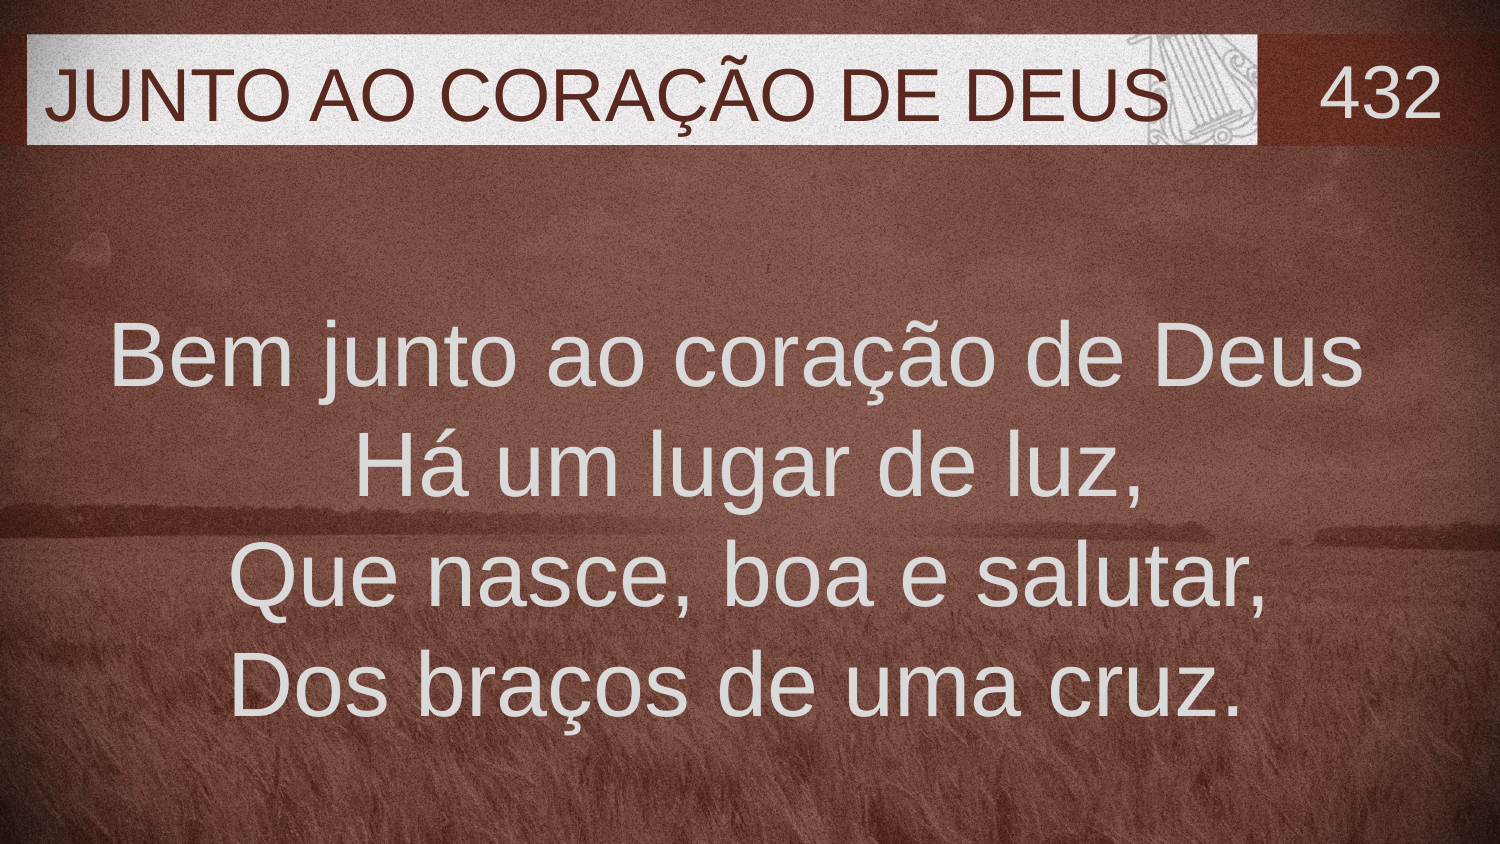

# JUNTO AO CORAÇÃO DE DEUS
432
Bem junto ao coração de Deus
Há um lugar de luz,
Que nasce, boa e salutar,
Dos braços de uma cruz.